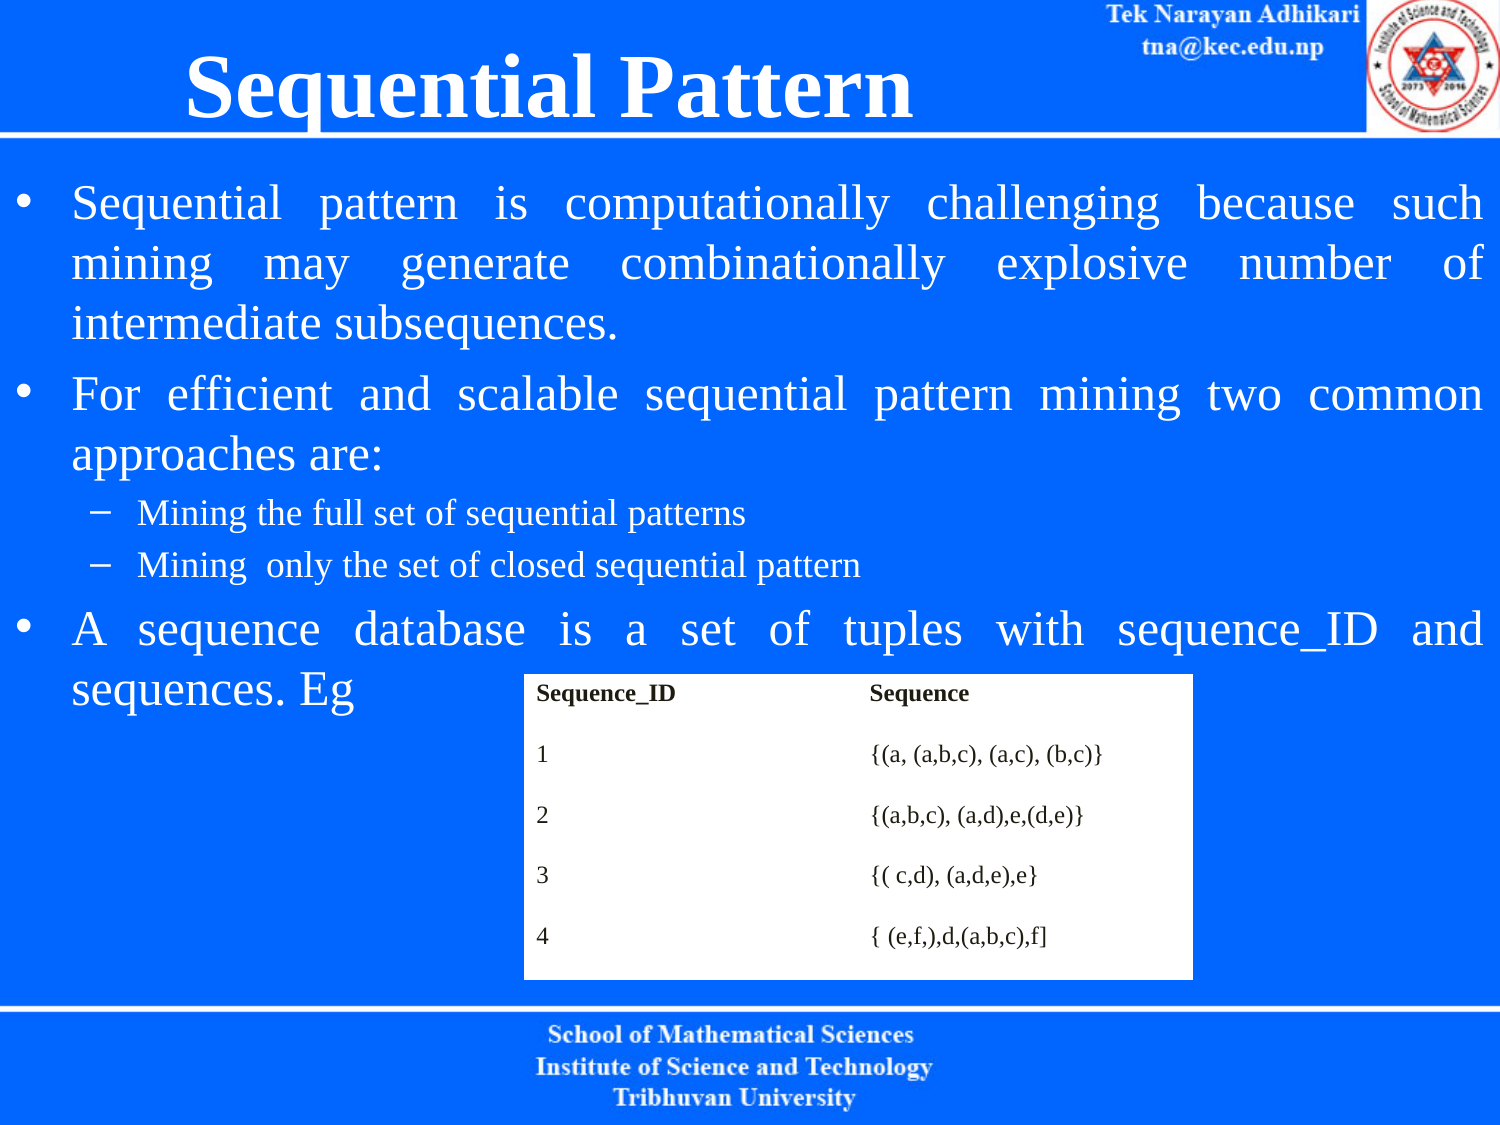

# Sequential Pattern
Sequential pattern is computationally challenging because such mining may generate combinationally explosive number of intermediate subsequences.
For efficient and scalable sequential pattern mining two common approaches are:
Mining the full set of sequential patterns
Mining  only the set of closed sequential pattern
A sequence database is a set of tuples with sequence_ID and sequences. Eg

| Sequence\_ID | Sequence |
| --- | --- |
| 1 | {(a, (a,b,c), (a,c), (b,c)} |
| 2 | {(a,b,c), (a,d),e,(d,e)} |
| 3 | {( c,d), (a,d,e),e} |
| 4 | { (e,f,),d,(a,b,c),f] |